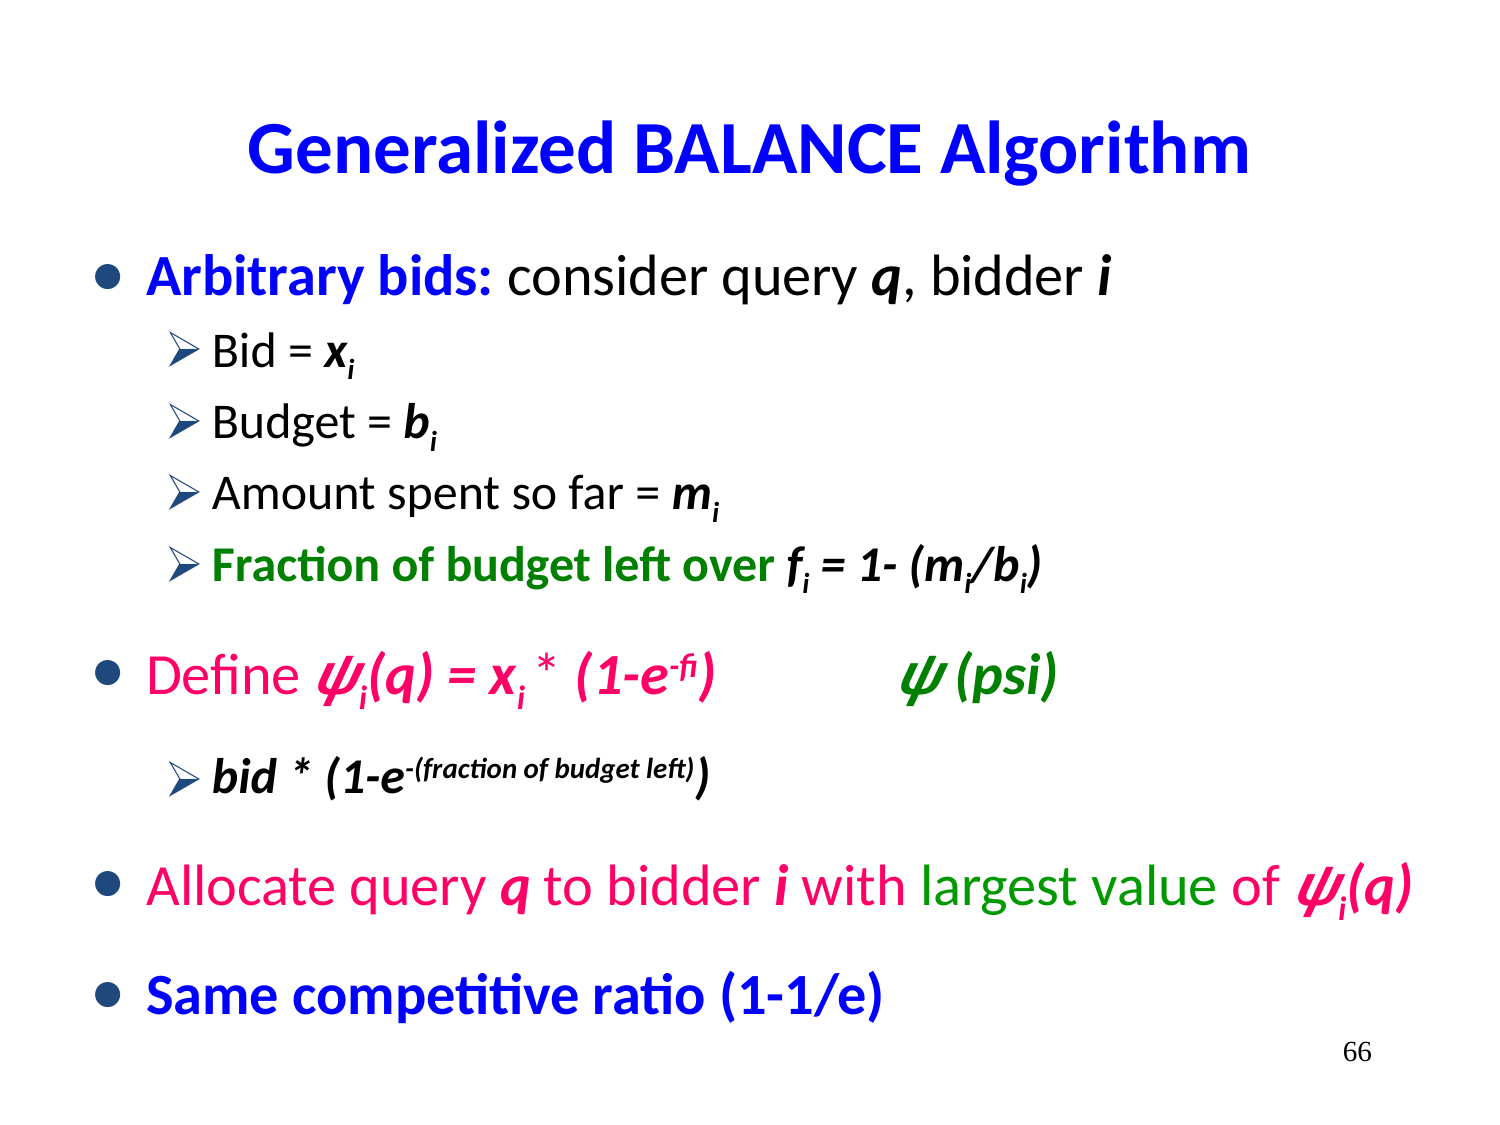

# Generalized BALANCE Algorithm
Arbitrary bids: consider query q, bidder i
Bid = xi
Budget = bi
Amount spent so far = mi
Fraction of budget left over fi = 1- (mi/bi)

Define ψi(q) = xi * (1-e-fi)		ψ (psi)

bid * (1-e-(fraction of budget left))

Allocate query q to bidder i with largest value of ψi(q)

Same competitive ratio (1-1/e)
66